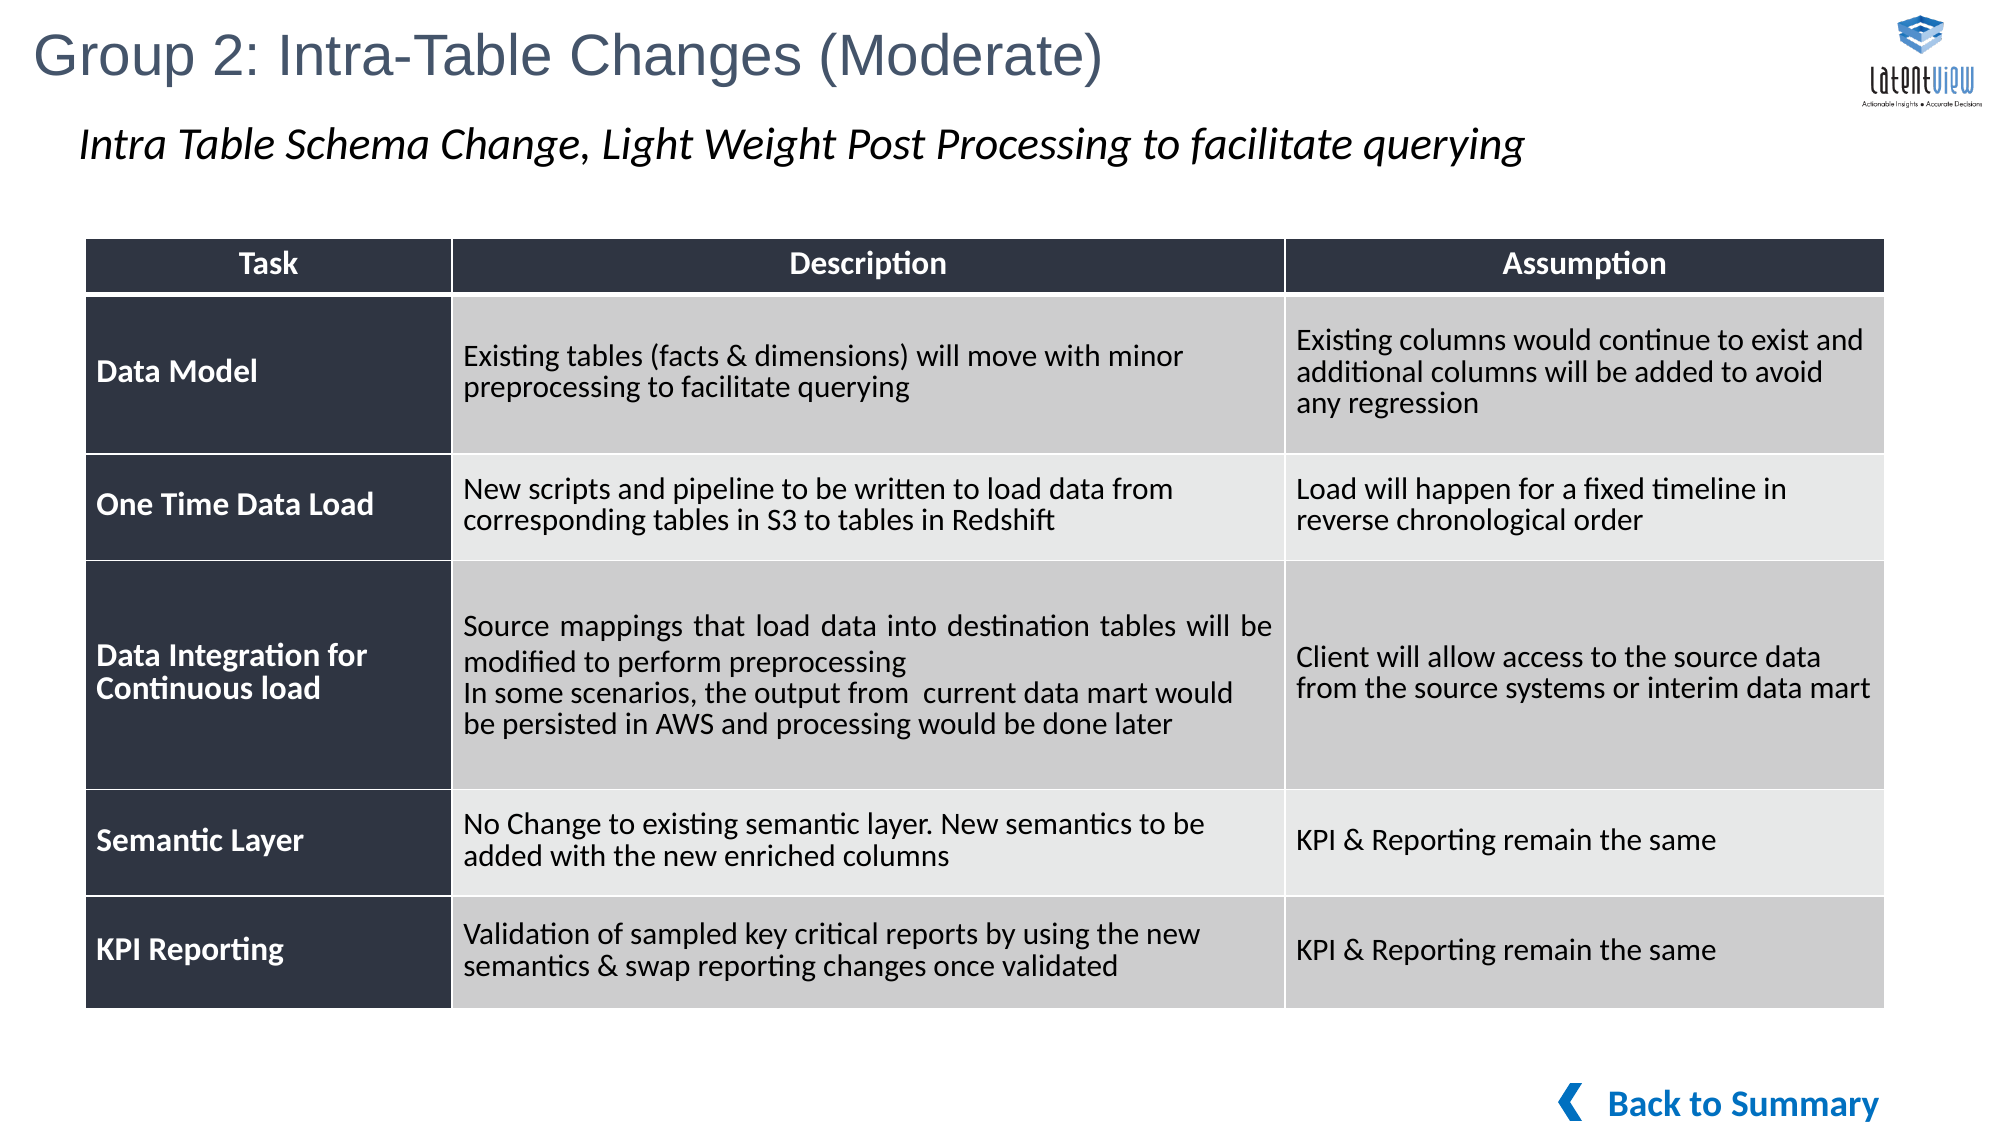

# Group 2: Intra-Table Changes (Moderate)
Intra Table Schema Change, Light Weight Post Processing to facilitate querying
| Task | Description | Assumption |
| --- | --- | --- |
| Data Model | Existing tables (facts & dimensions) will move with minor preprocessing to facilitate querying | Existing columns would continue to exist and additional columns will be added to avoid any regression |
| One Time Data Load | New scripts and pipeline to be written to load data from corresponding tables in S3 to tables in Redshift | Load will happen for a fixed timeline in reverse chronological order |
| Data Integration for Continuous load | Source mappings that load data into destination tables will be modified to perform preprocessing In some scenarios, the output from current data mart would be persisted in AWS and processing would be done later | Client will allow access to the source data from the source systems or interim data mart |
| Semantic Layer | No Change to existing semantic layer. New semantics to be added with the new enriched columns | KPI & Reporting remain the same |
| KPI Reporting | Validation of sampled key critical reports by using the new semantics & swap reporting changes once validated | KPI & Reporting remain the same |
Back to Summary